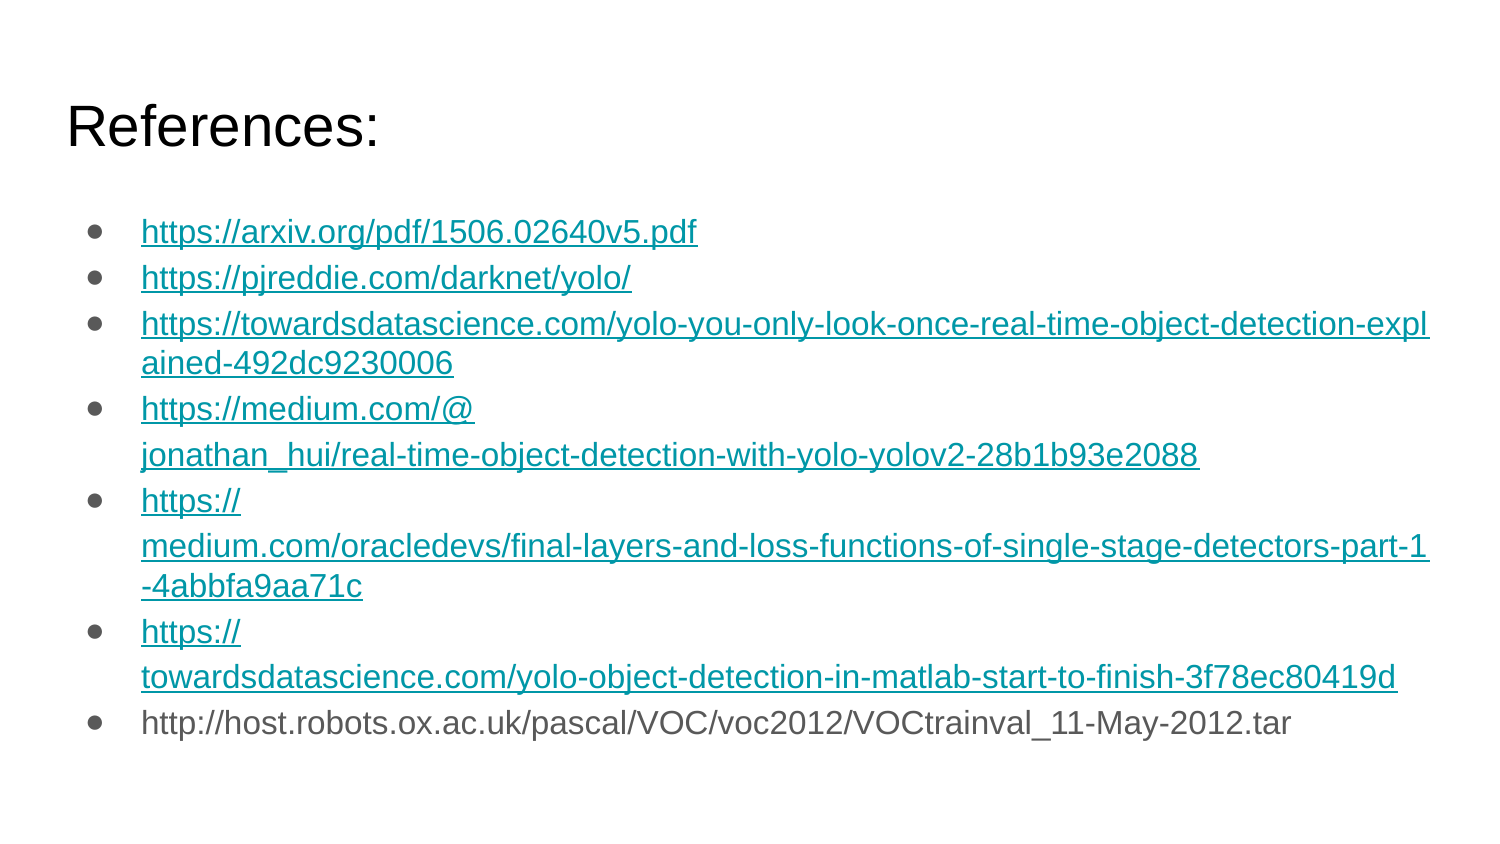

# References:
https://arxiv.org/pdf/1506.02640v5.pdf
https://pjreddie.com/darknet/yolo/
https://towardsdatascience.com/yolo-you-only-look-once-real-time-object-detection-explained-492dc9230006
https://medium.com/@jonathan_hui/real-time-object-detection-with-yolo-yolov2-28b1b93e2088
https://medium.com/oracledevs/final-layers-and-loss-functions-of-single-stage-detectors-part-1-4abbfa9aa71c
https://towardsdatascience.com/yolo-object-detection-in-matlab-start-to-finish-3f78ec80419d
http://host.robots.ox.ac.uk/pascal/VOC/voc2012/VOCtrainval_11-May-2012.tar